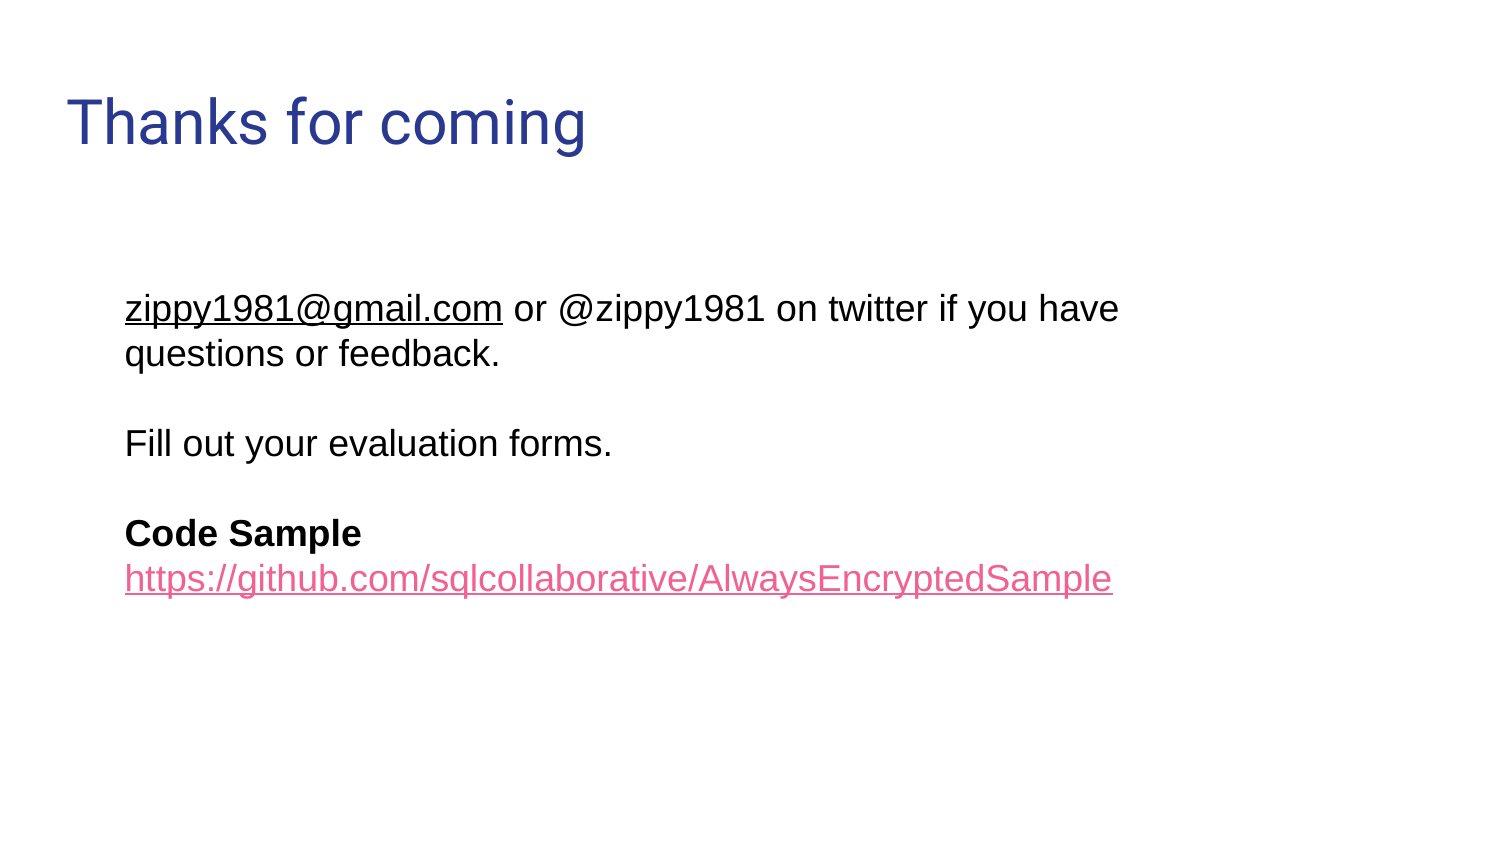

# Thanks for coming
zippy1981@gmail.com or @zippy1981 on twitter if you have questions or feedback.

Fill out your evaluation forms.

Code Sample https://github.com/sqlcollaborative/AlwaysEncryptedSample